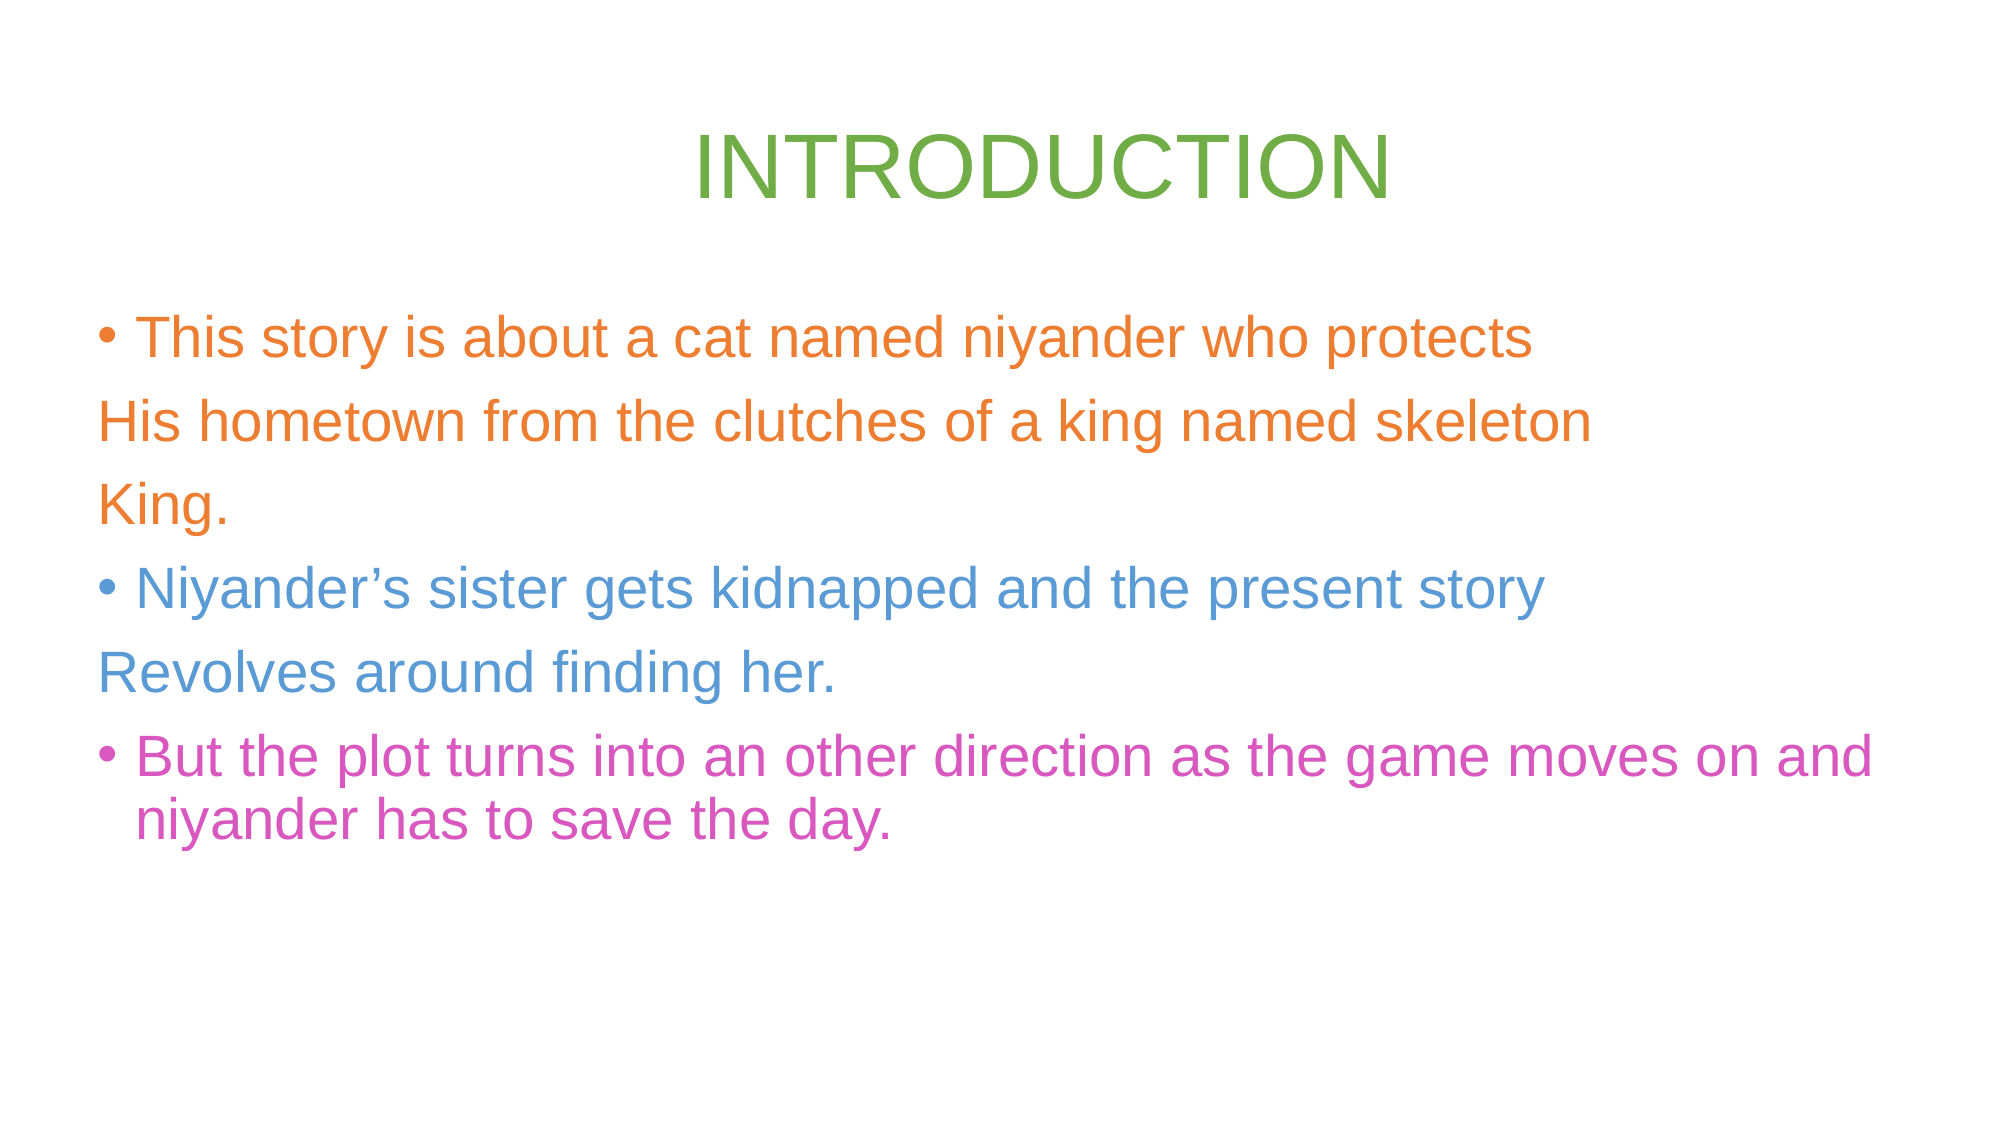

# INTRODUCTION
This story is about a cat named niyander who protects
His hometown from the clutches of a king named skeleton
King.
Niyander’s sister gets kidnapped and the present story
Revolves around finding her.
But the plot turns into an other direction as the game moves on and niyander has to save the day.